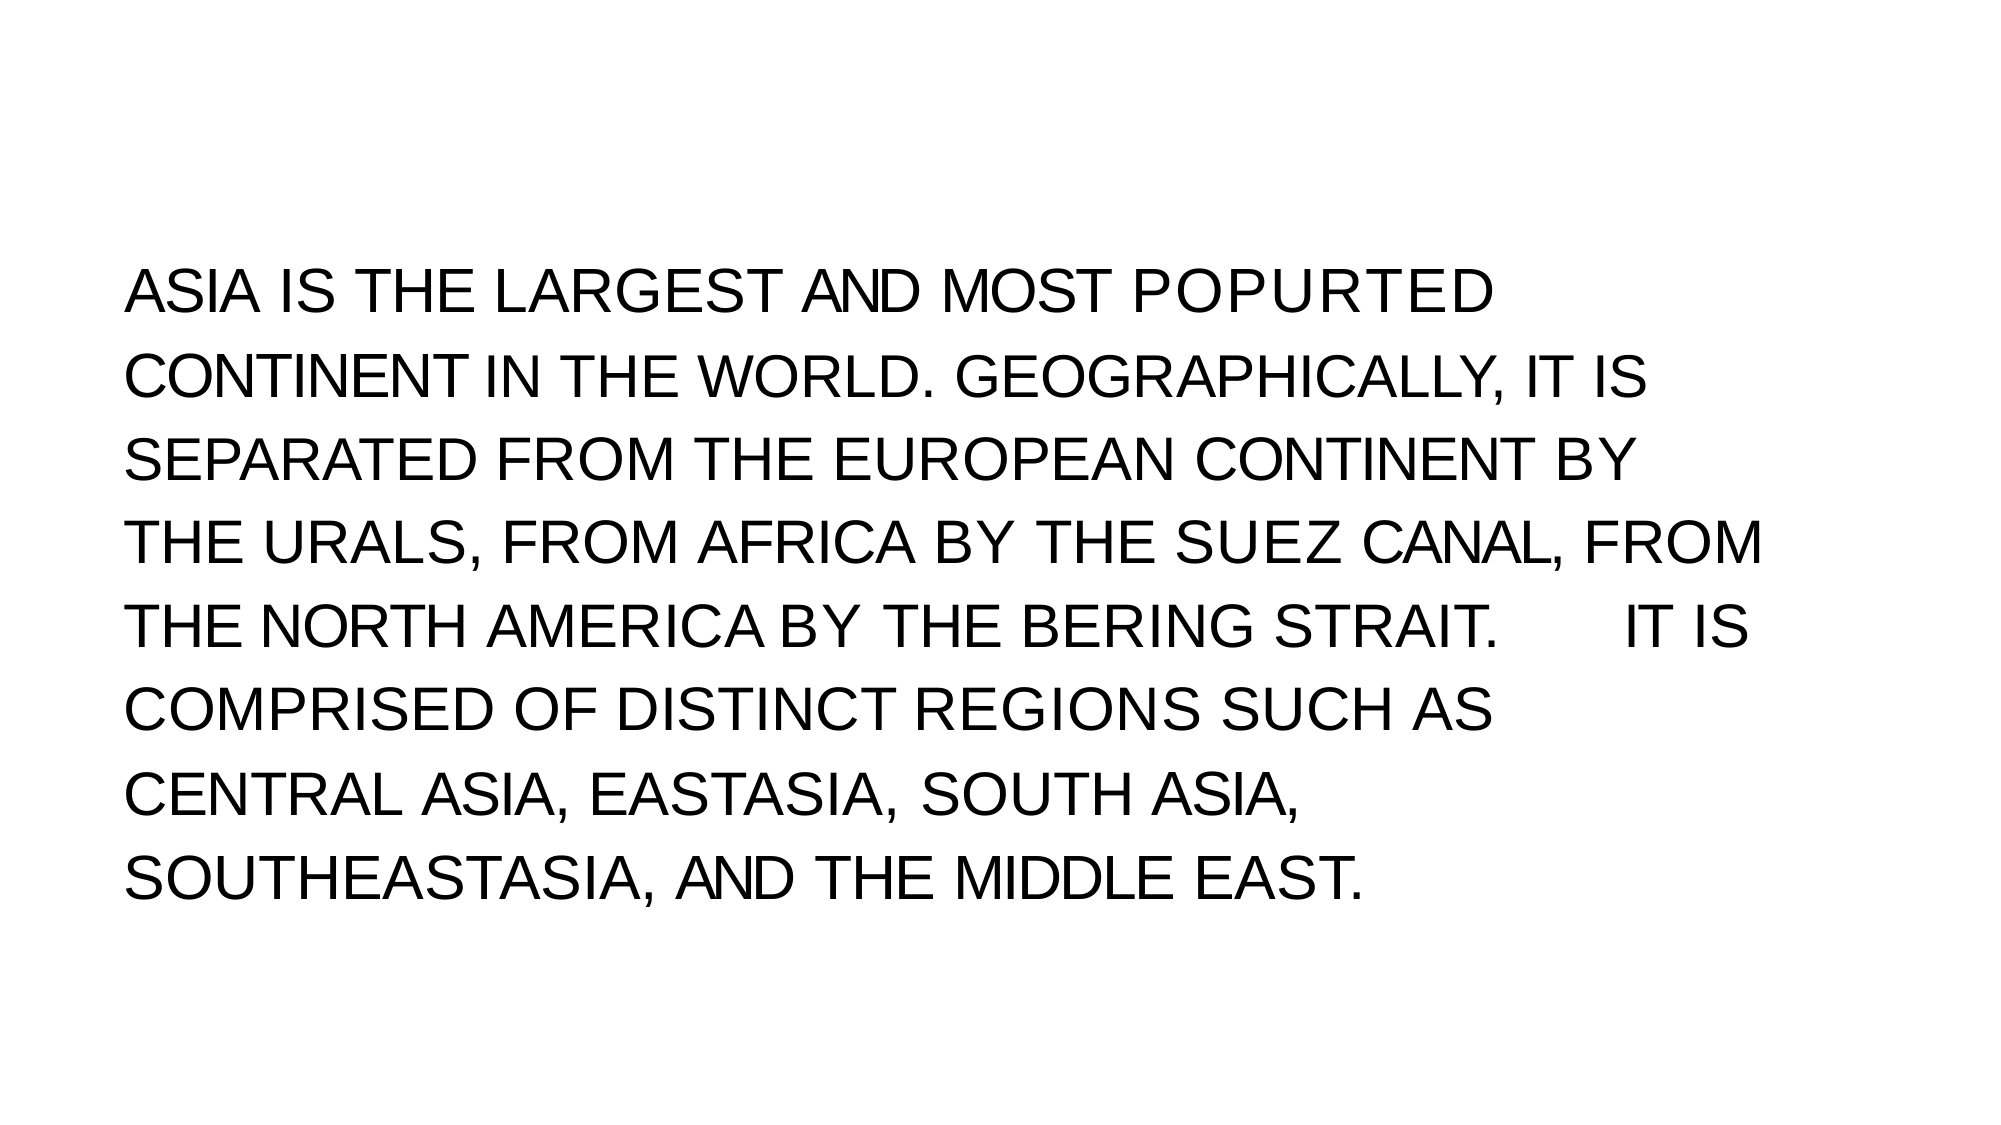

ASIA IS THE LARGEST AND MOST POPURTED CONTINENT IN THE WORLD. GEOGRAPHICALLY, IT IS SEPARATED FROM THE EUROPEAN CONTINENT BY THE URALS, FROM AFRICA BY THE SUEZ CANAL, FROM THE NORTH AMERICA BY THE BERING STRAIT.	IT IS COMPRISED OF DISTINCT REGIONS SUCH AS CENTRAL ASIA, EASTASIA, SOUTH ASIA, SOUTHEASTASIA, AND THE MIDDLE EAST.